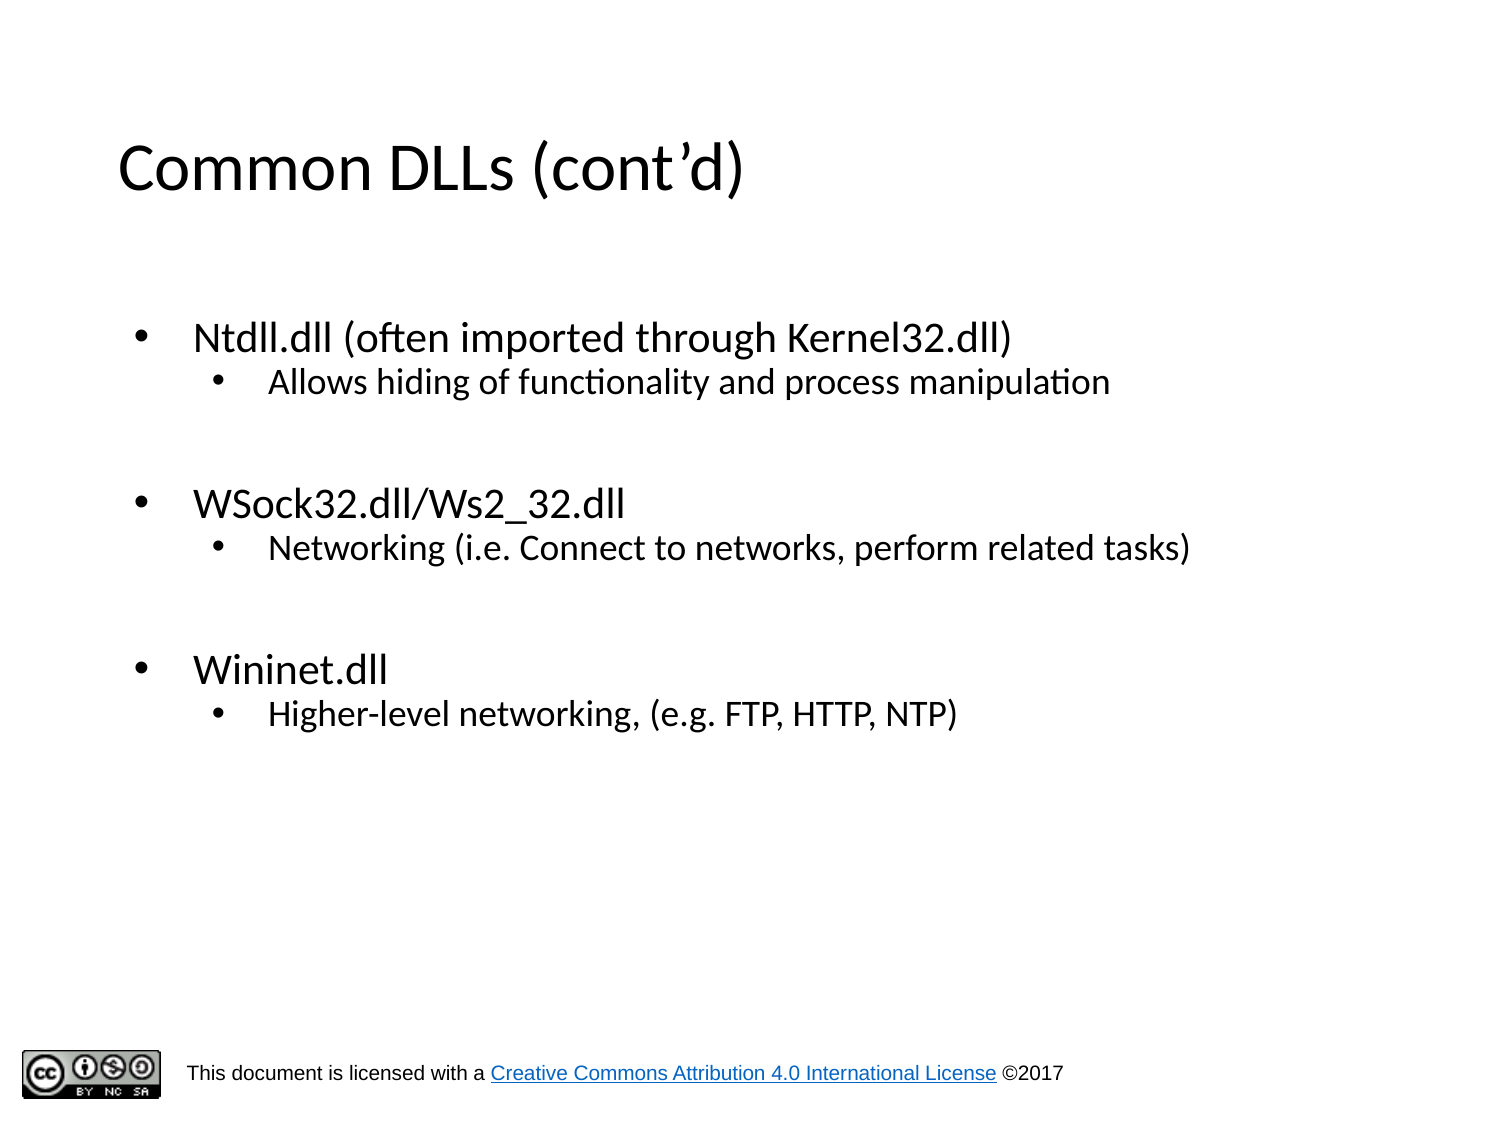

# Common DLLs (cont’d)
Ntdll.dll (often imported through Kernel32.dll)
Allows hiding of functionality and process manipulation

WSock32.dll/Ws2_32.dll
Networking (i.e. Connect to networks, perform related tasks)

Wininet.dll
Higher-level networking, (e.g. FTP, HTTP, NTP)